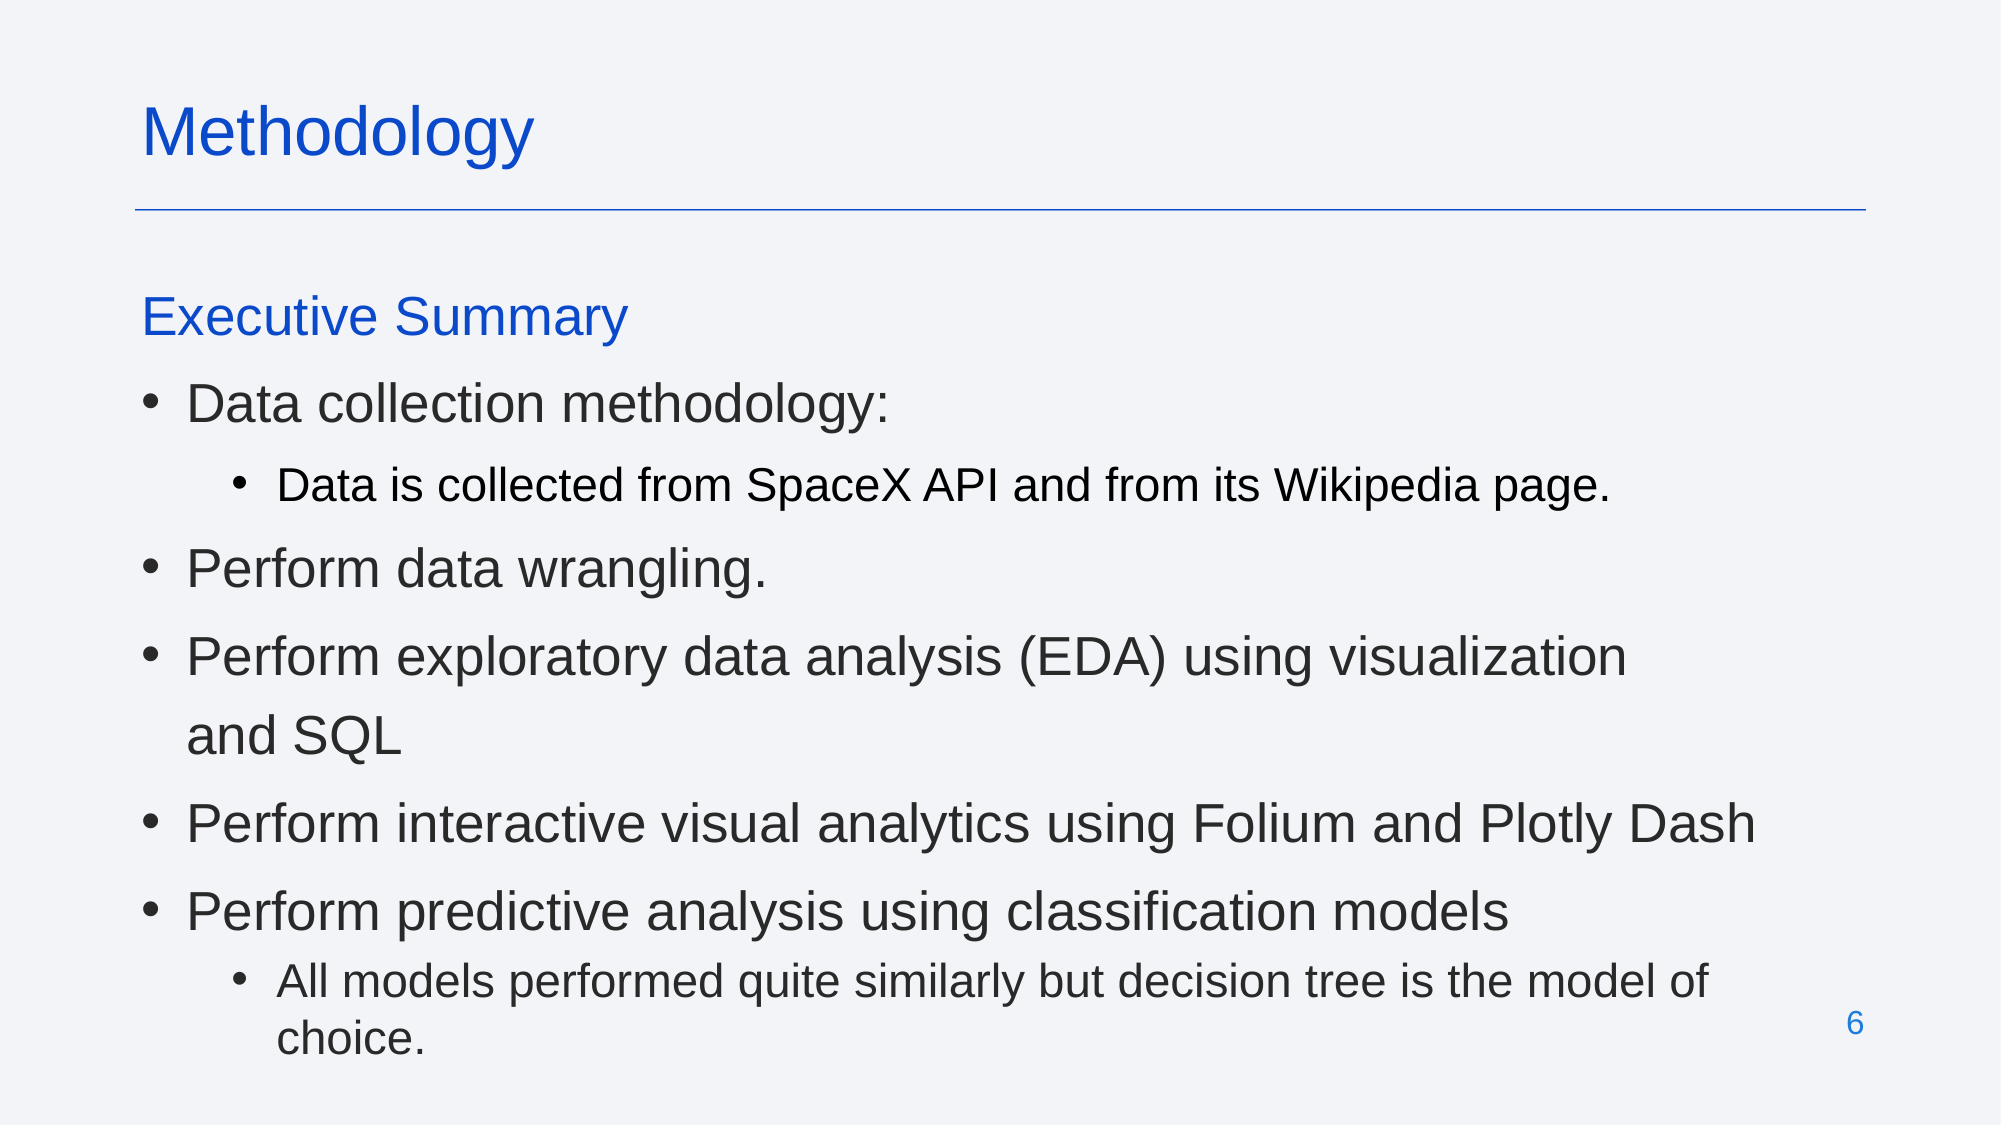

Methodology
Executive Summary
Data collection methodology:
Data is collected from SpaceX API and from its Wikipedia page.
Perform data wrangling.
Perform exploratory data analysis (EDA) using visualization and SQL
Perform interactive visual analytics using Folium and Plotly Dash
Perform predictive analysis using classification models
All models performed quite similarly but decision tree is the model of choice.

6